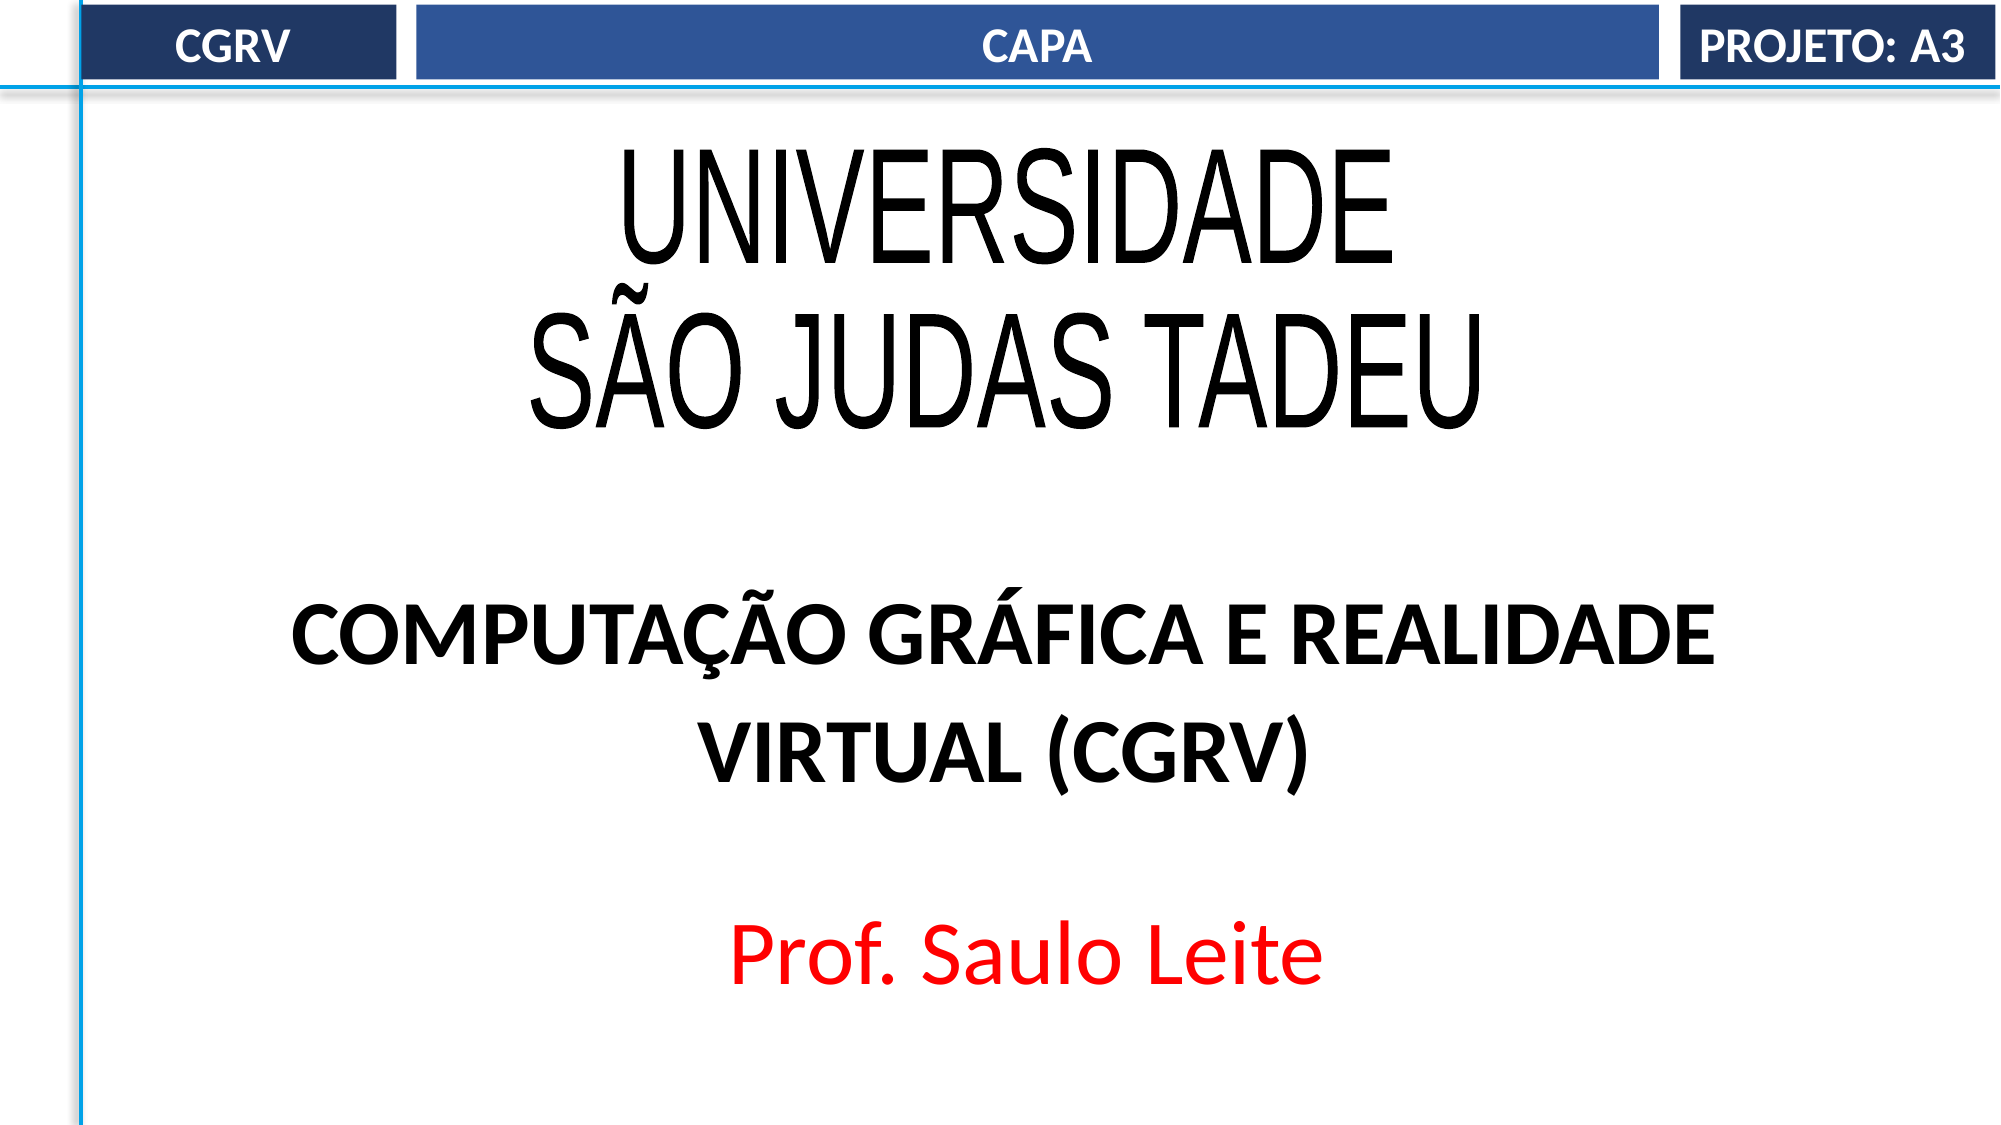

CAPA
CGRV
PROJETO: A3
UNIVERSIDADE
SÃO JUDAS TADEU
COMPUTAÇÃO GRÁFICA E REALIDADE VIRTUAL (CGRV)
Prof. Saulo Leite